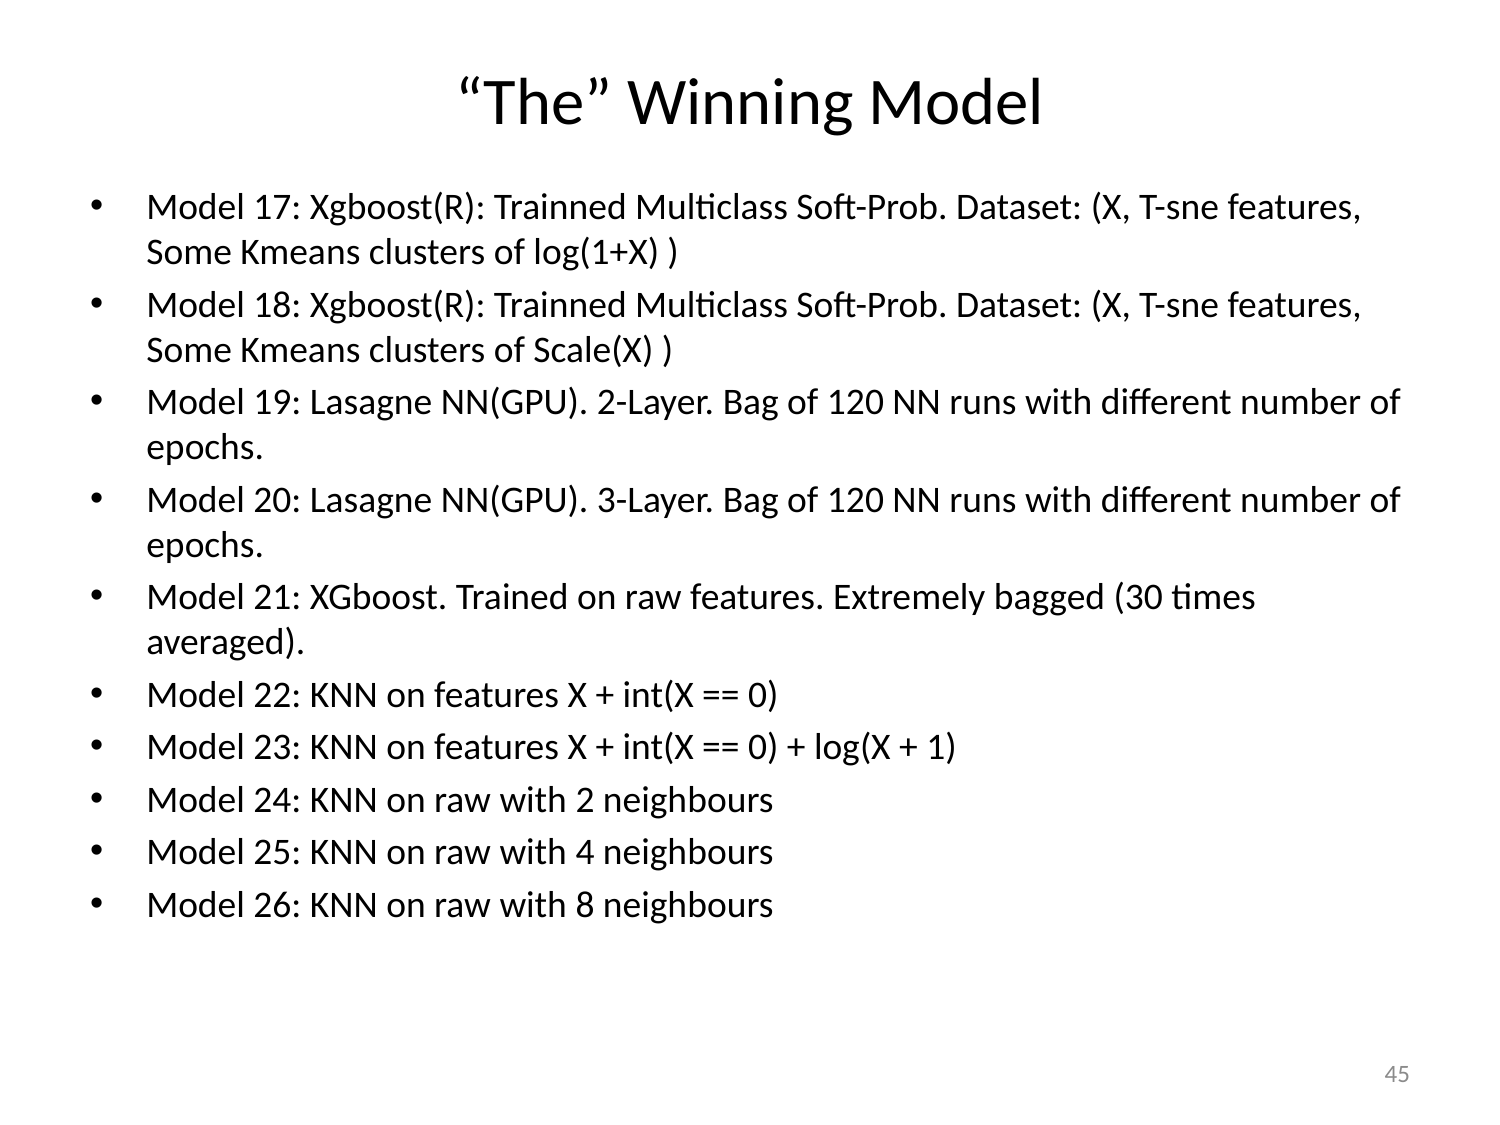

# “The” Winning Model
Model 17: Xgboost(R): Trainned Multiclass Soft-Prob. Dataset: (X, T-sne features, Some Kmeans clusters of log(1+X) )
Model 18: Xgboost(R): Trainned Multiclass Soft-Prob. Dataset: (X, T-sne features, Some Kmeans clusters of Scale(X) )
Model 19: Lasagne NN(GPU). 2-Layer. Bag of 120 NN runs with different number of epochs.
Model 20: Lasagne NN(GPU). 3-Layer. Bag of 120 NN runs with different number of epochs.
Model 21: XGboost. Trained on raw features. Extremely bagged (30 times averaged).
Model 22: KNN on features X + int(X == 0)
Model 23: KNN on features X + int(X == 0) + log(X + 1)
Model 24: KNN on raw with 2 neighbours
Model 25: KNN on raw with 4 neighbours
Model 26: KNN on raw with 8 neighbours
45